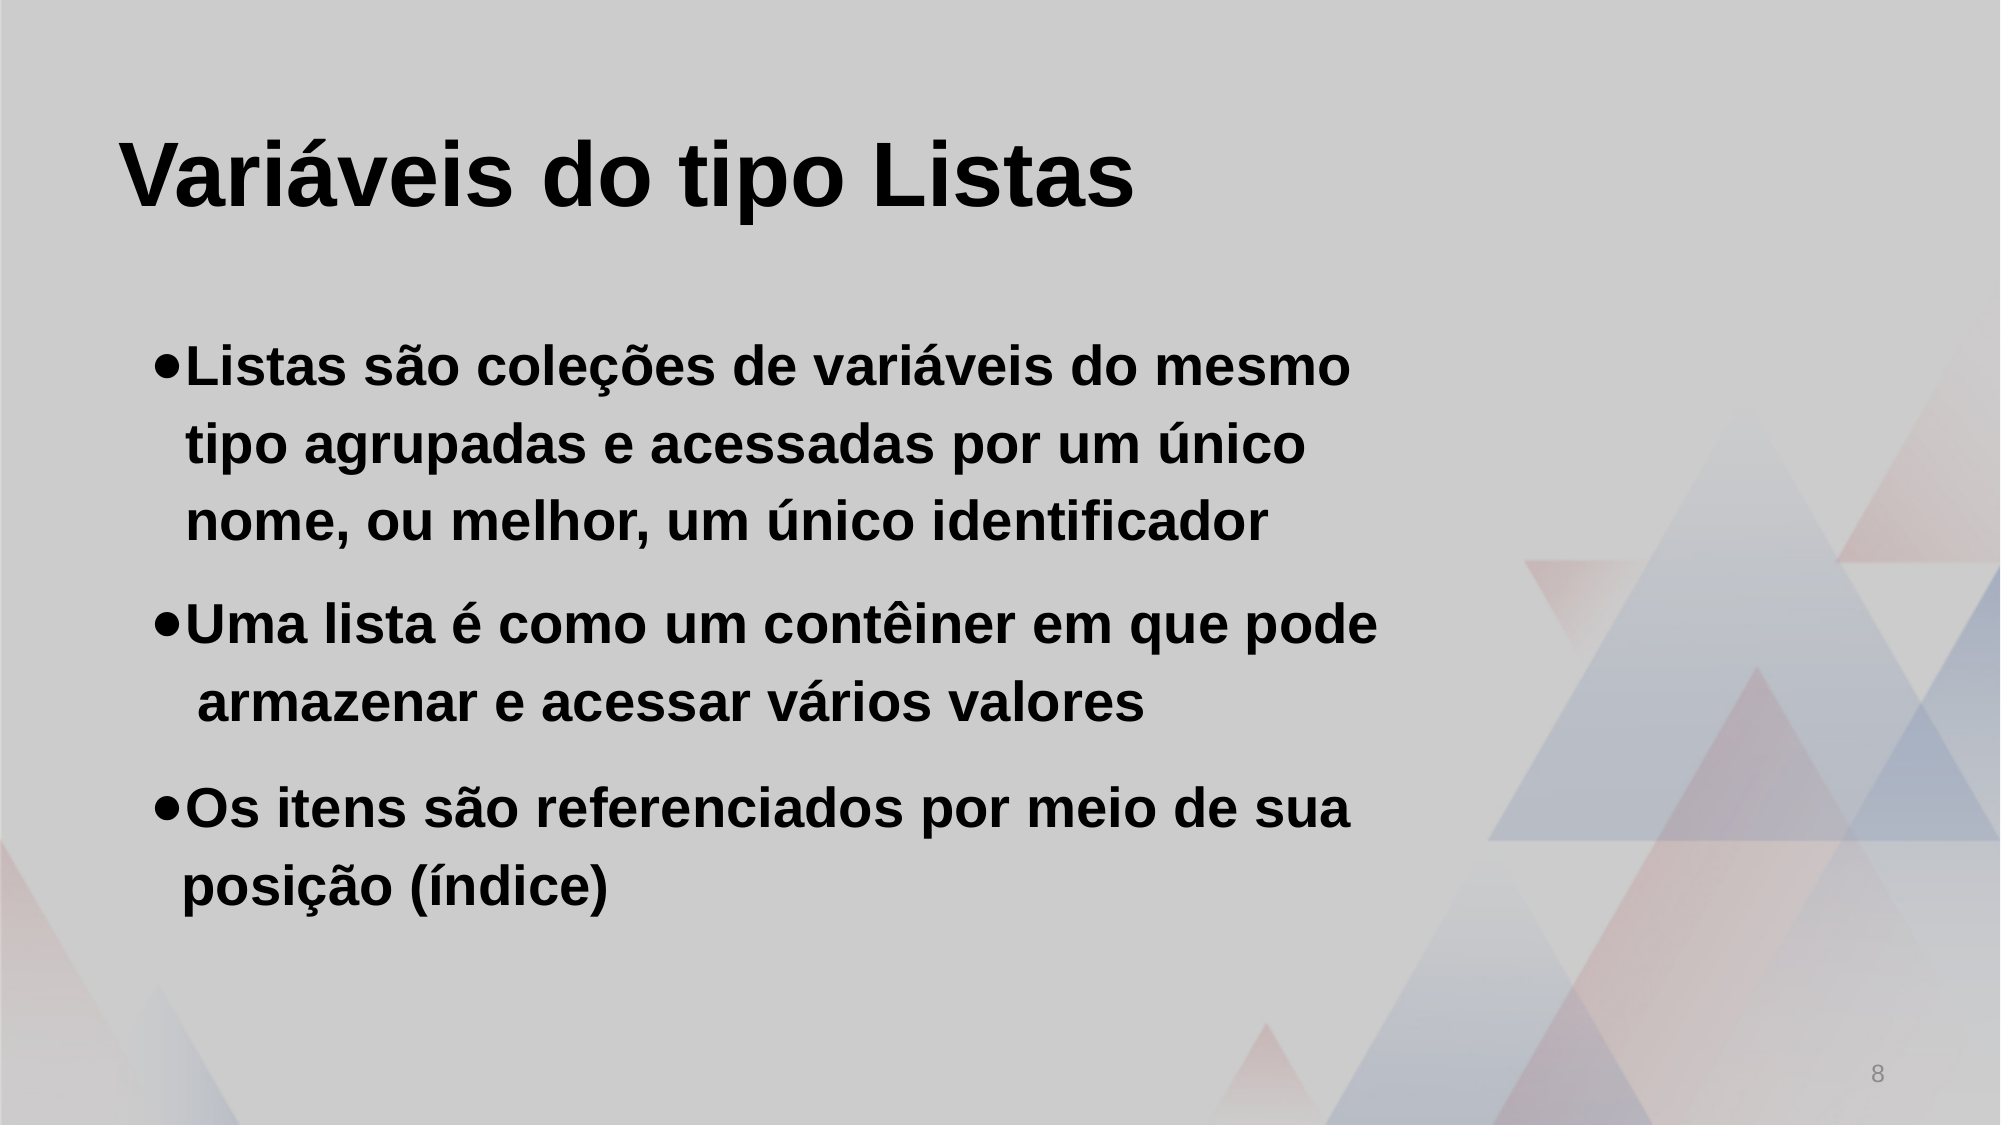

# Variáveis do tipo Listas
Listas são coleções de variáveis do mesmo tipo agrupadas e acessadas por um único nome, ou melhor, um único identificador
Uma lista é como um contêiner em que pode
   armazenar e acessar vários valores
Os itens são referenciados por meio de sua
  posição (índice)

8